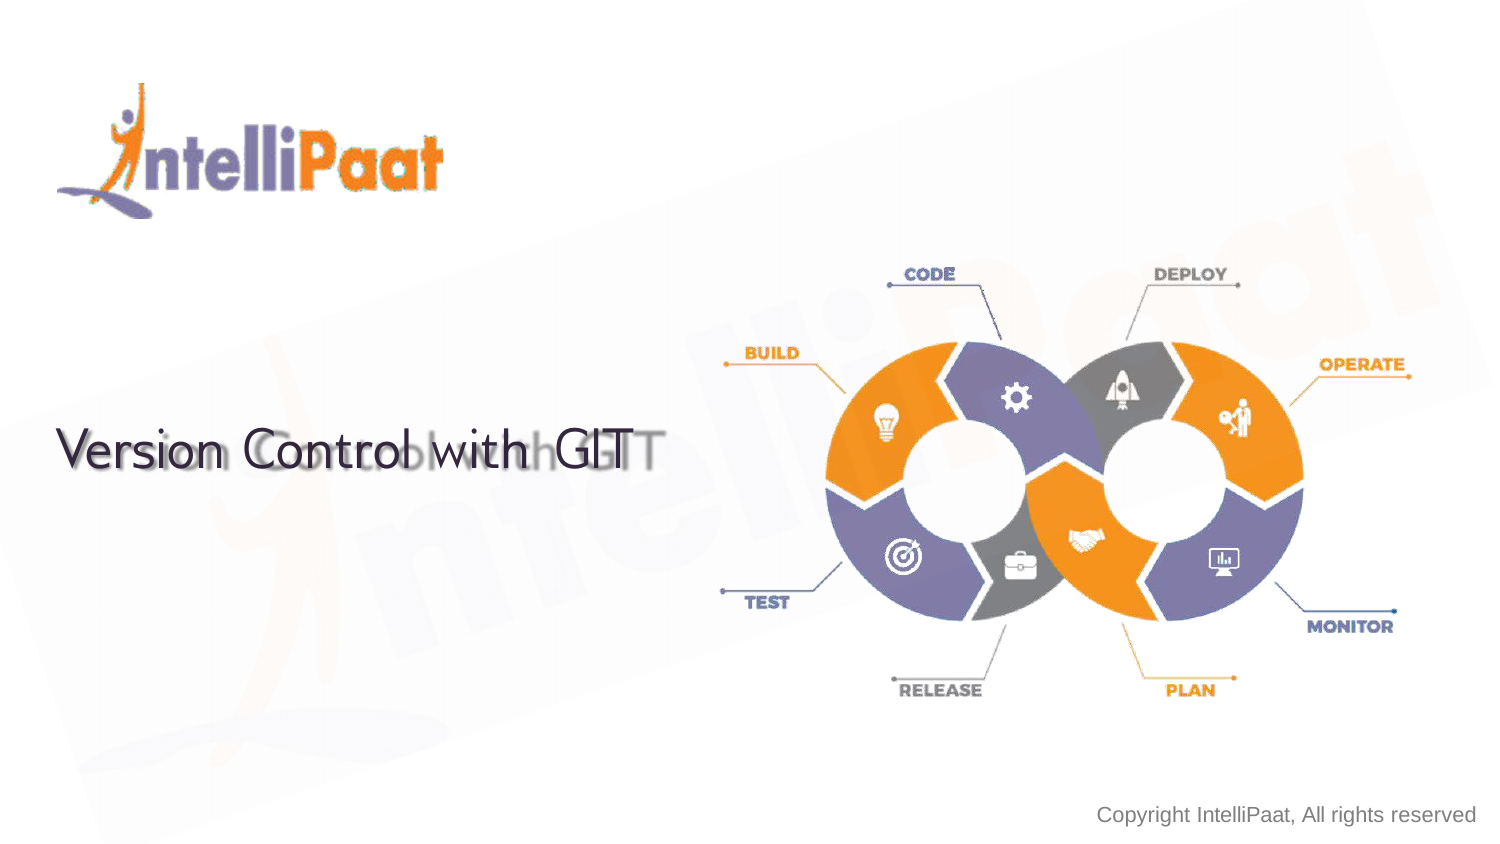

Version Control with GIT
Copyright IntelliPaat, All rights reserved